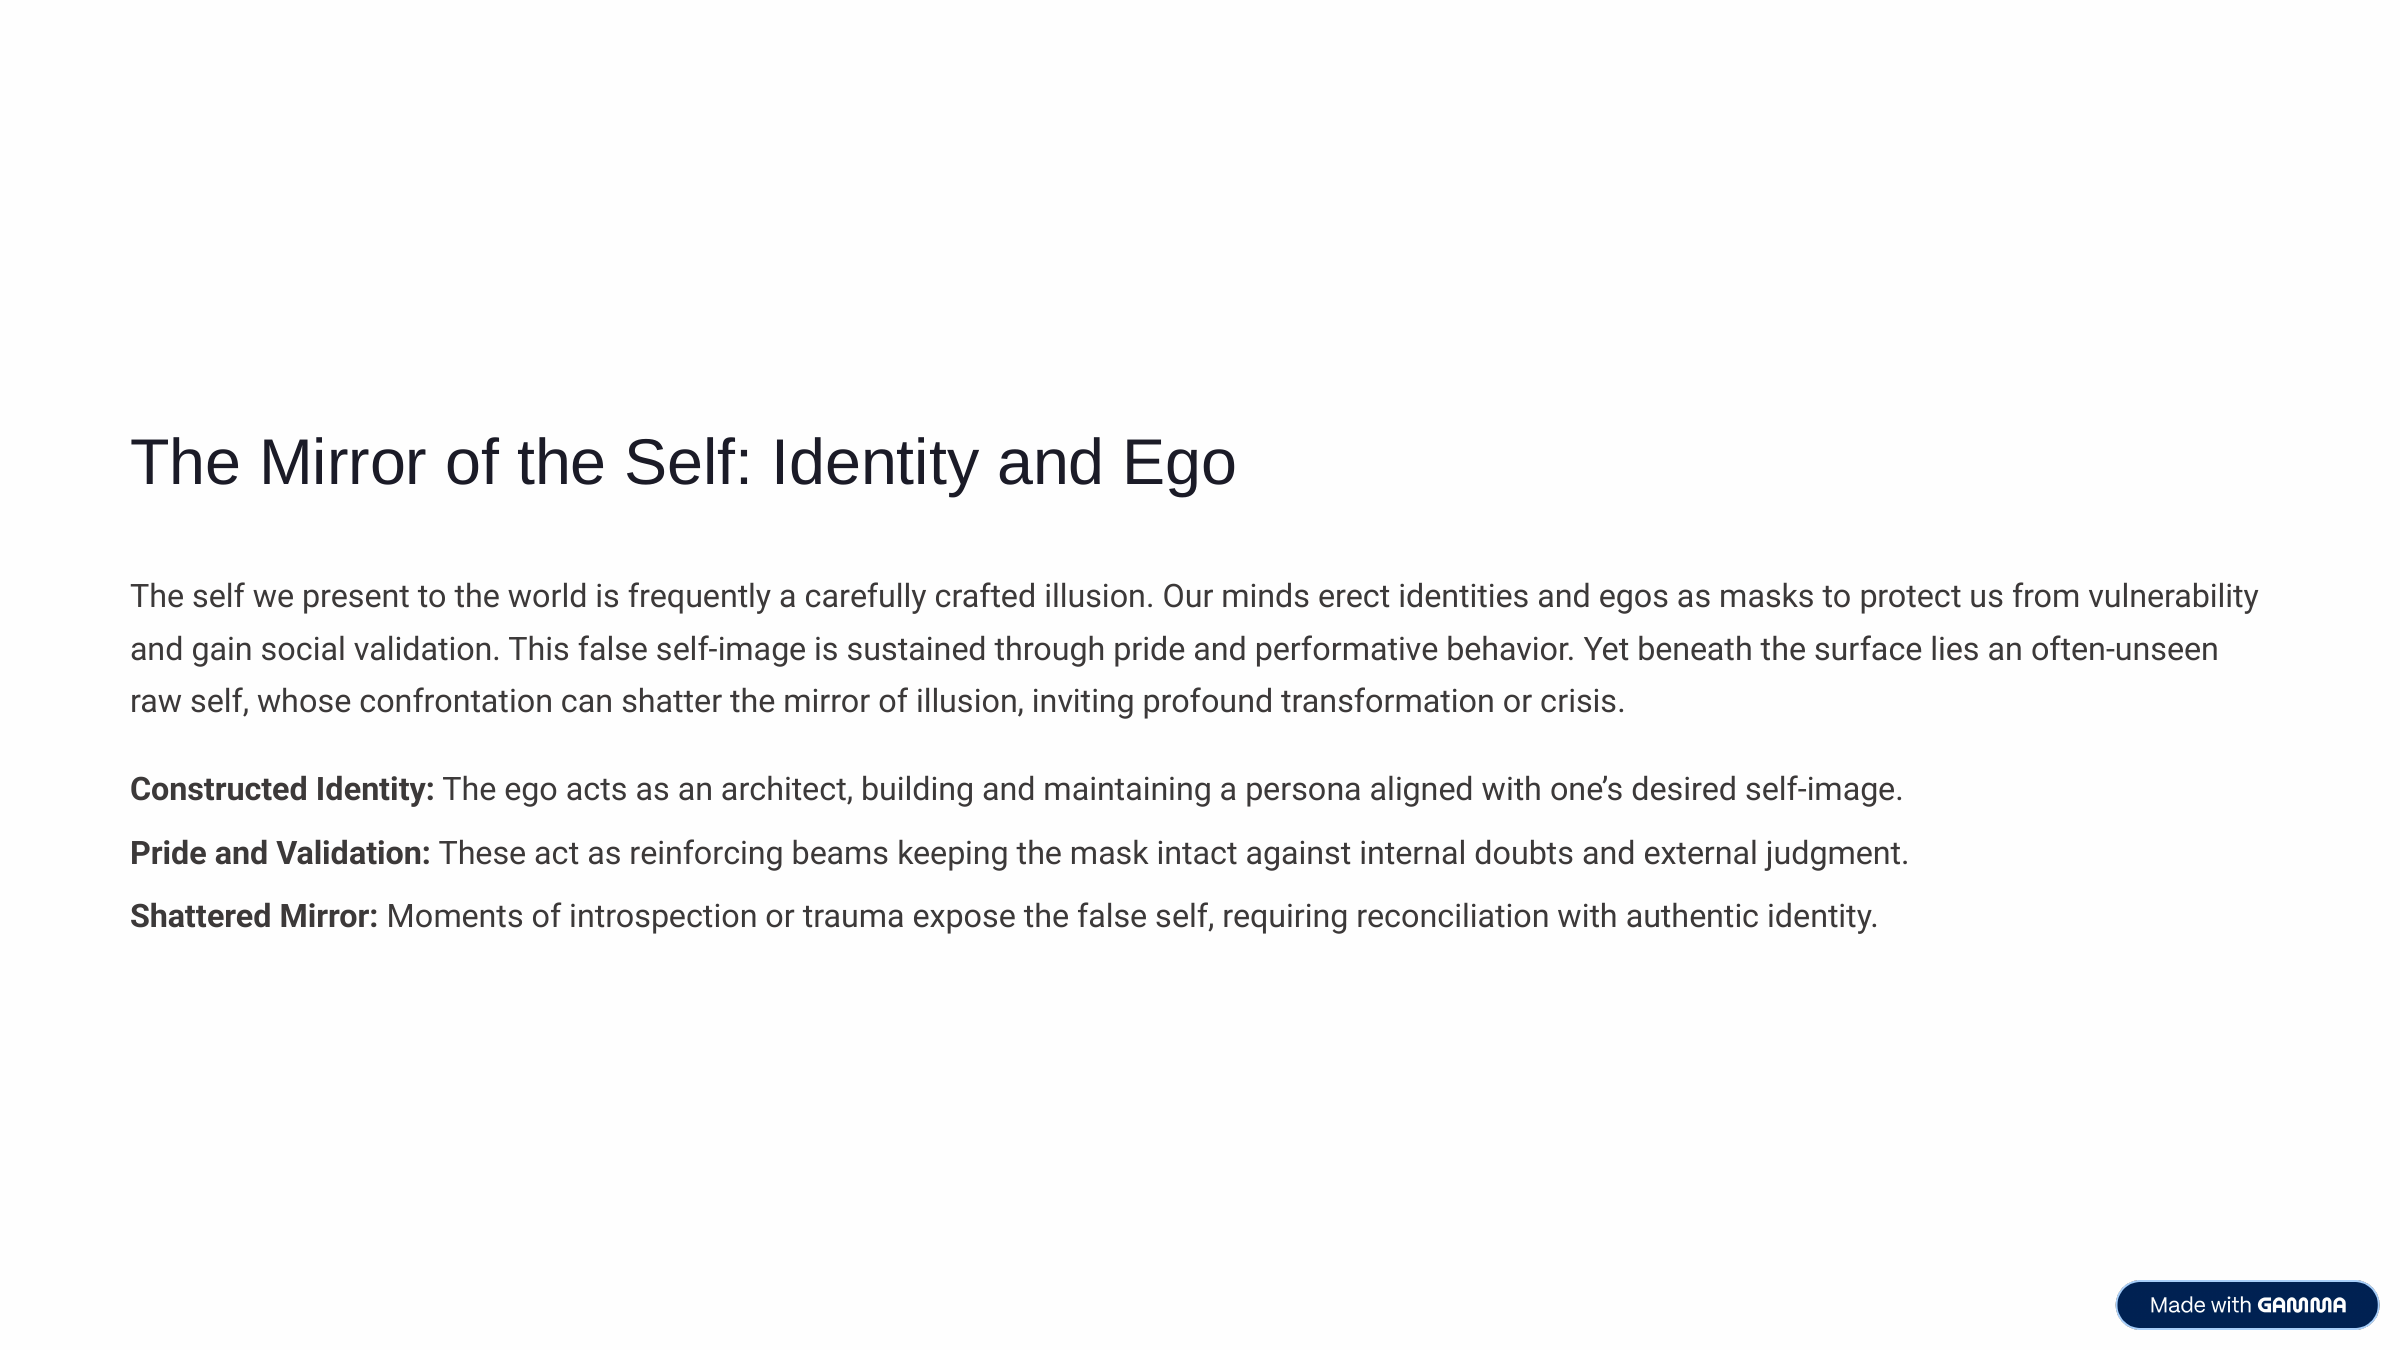

The Mirror of the Self: Identity and Ego
The self we present to the world is frequently a carefully crafted illusion. Our minds erect identities and egos as masks to protect us from vulnerability and gain social validation. This false self-image is sustained through pride and performative behavior. Yet beneath the surface lies an often-unseen raw self, whose confrontation can shatter the mirror of illusion, inviting profound transformation or crisis.
Constructed Identity: The ego acts as an architect, building and maintaining a persona aligned with one’s desired self-image.
Pride and Validation: These act as reinforcing beams keeping the mask intact against internal doubts and external judgment.
Shattered Mirror: Moments of introspection or trauma expose the false self, requiring reconciliation with authentic identity.